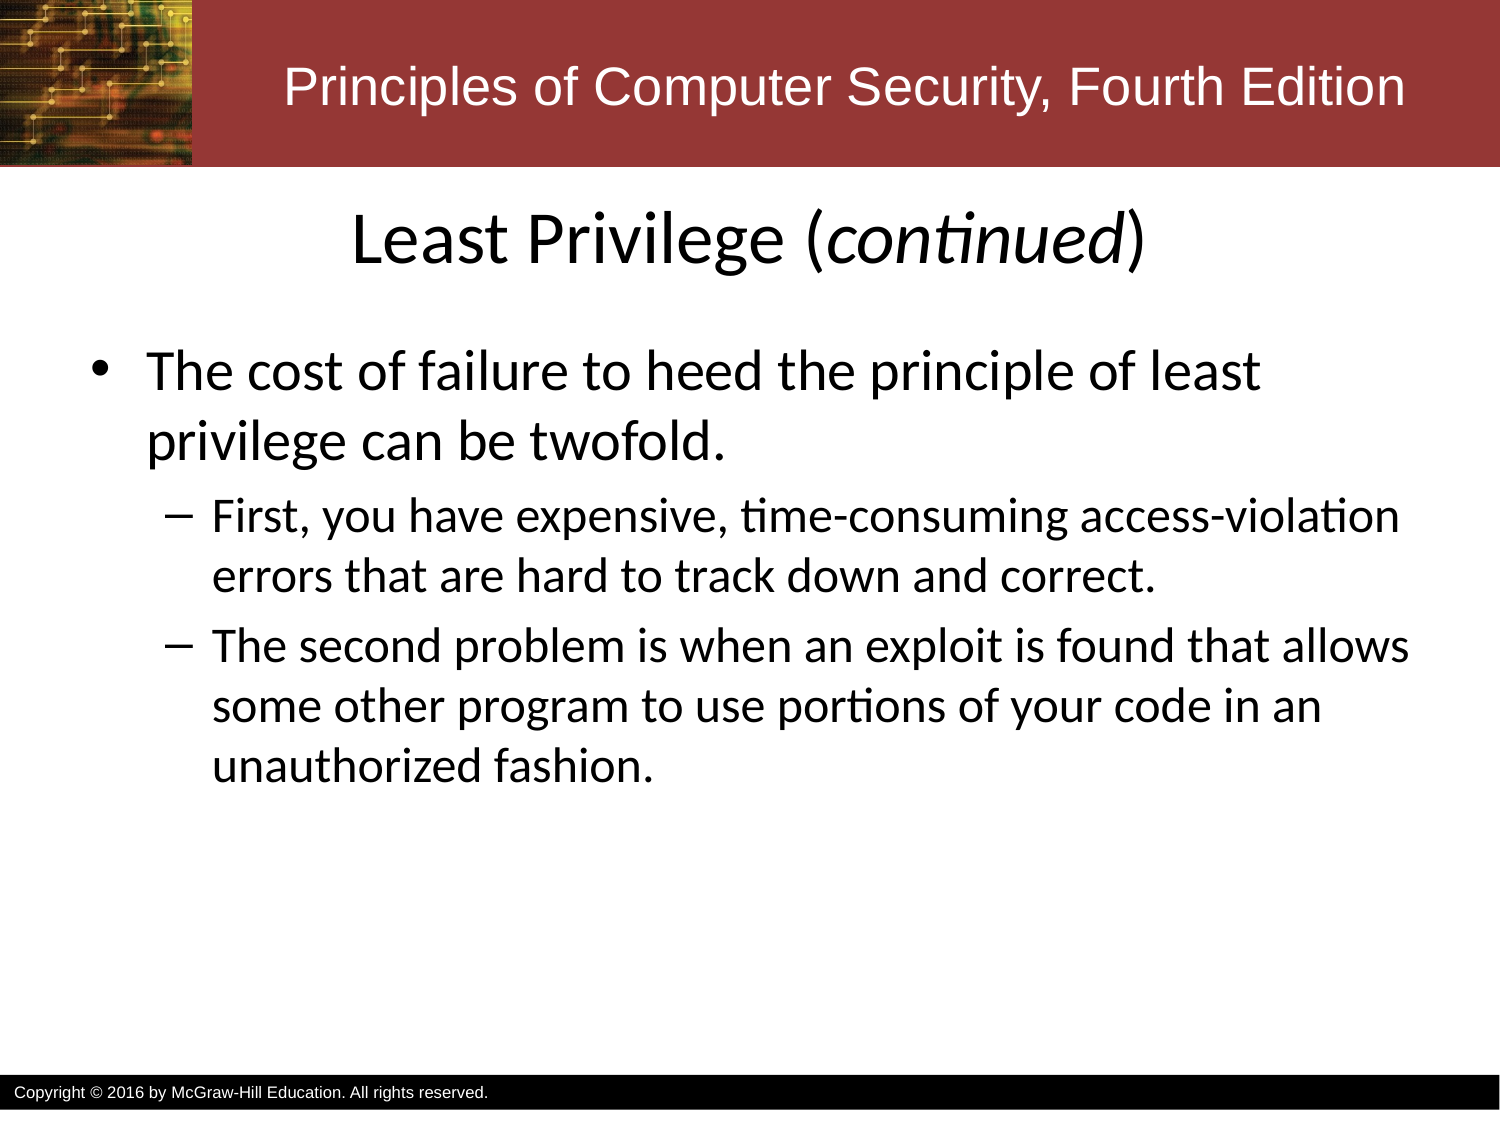

# Least Privilege (continued)
The cost of failure to heed the principle of least privilege can be twofold.
First, you have expensive, time-consuming access-violation errors that are hard to track down and correct.
The second problem is when an exploit is found that allows some other program to use portions of your code in an unauthorized fashion.